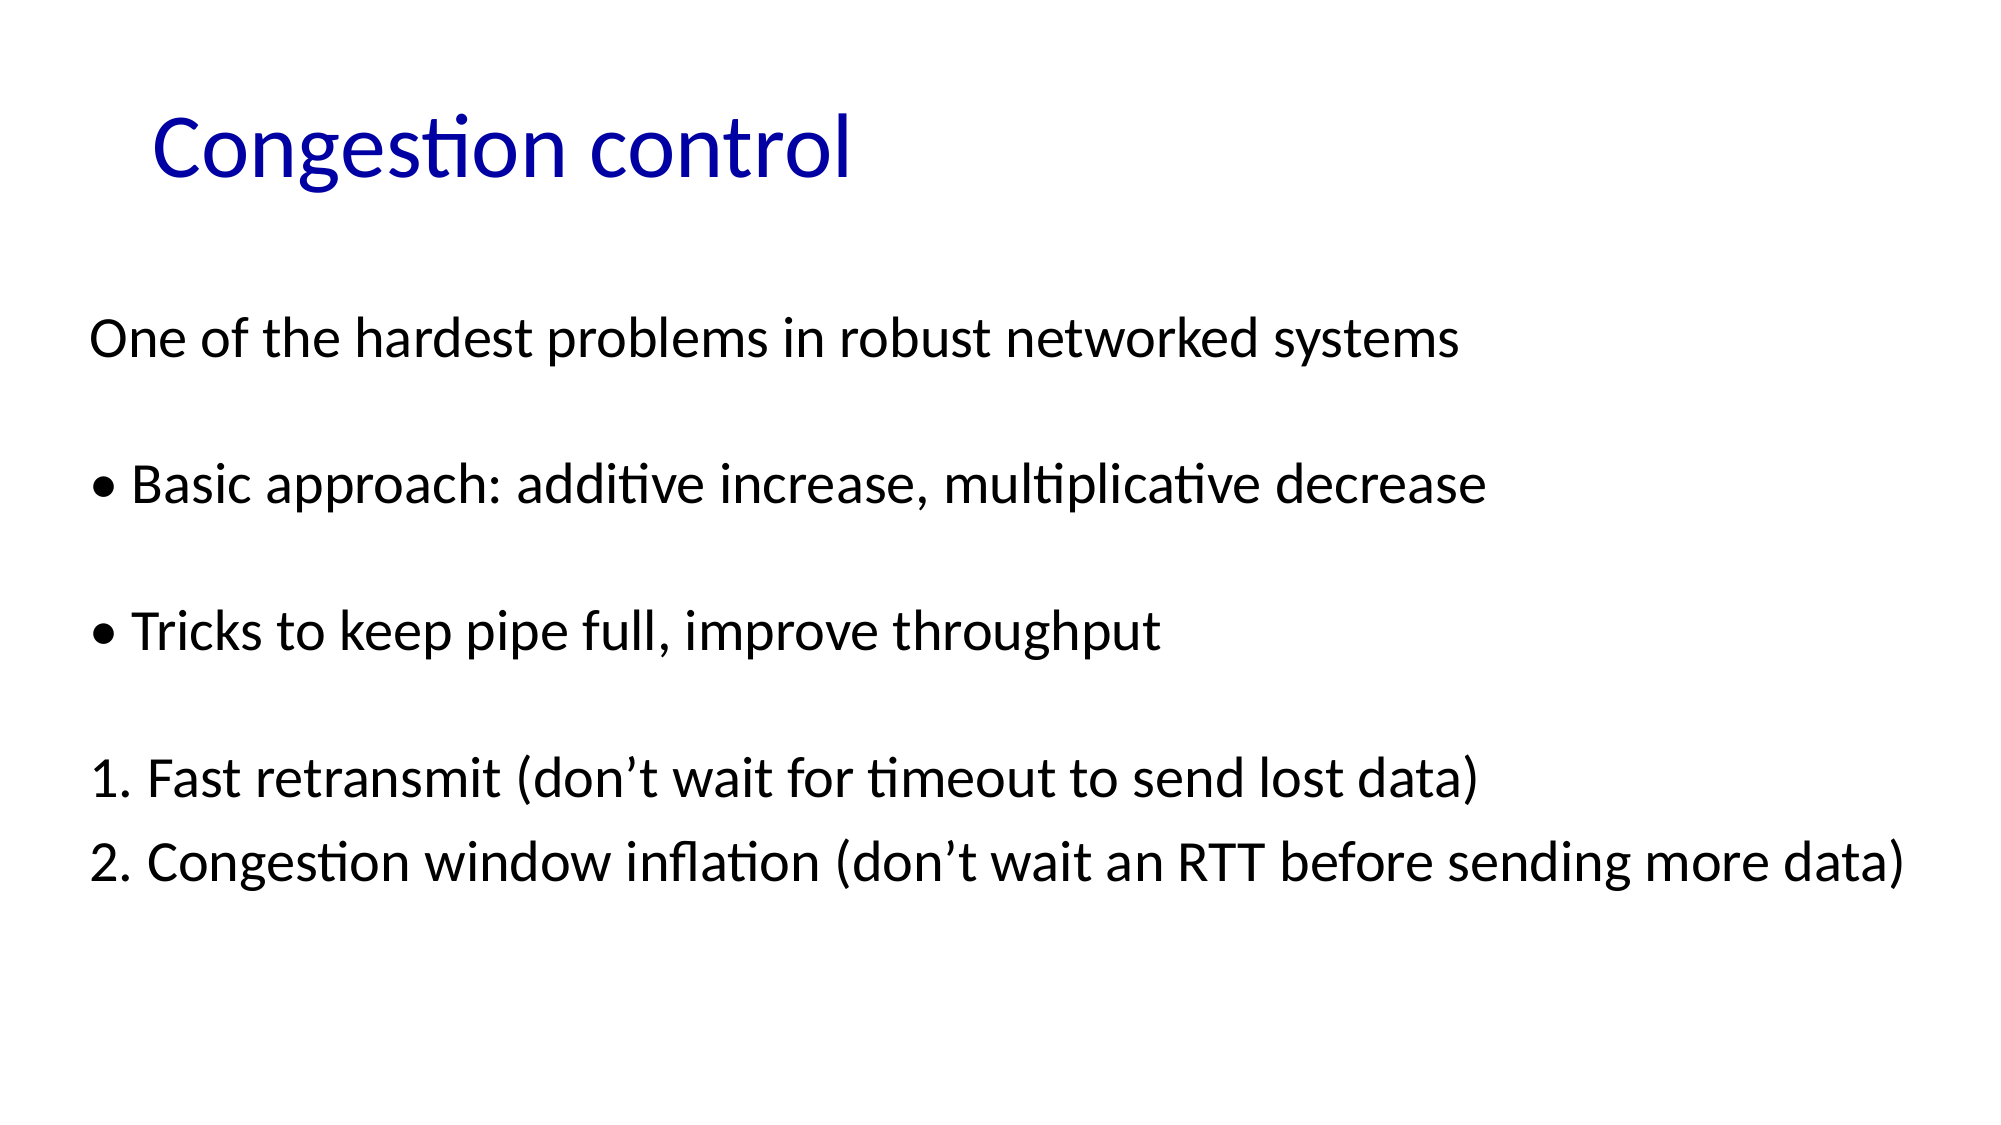

# Congestion control
One of the hardest problems in robust networked systems
• Basic approach: additive increase, multiplicative decrease
• Tricks to keep pipe full, improve throughput
1. Fast retransmit (don’t wait for timeout to send lost data)
2. Congestion window inflation (don’t wait an RTT before sending more data)